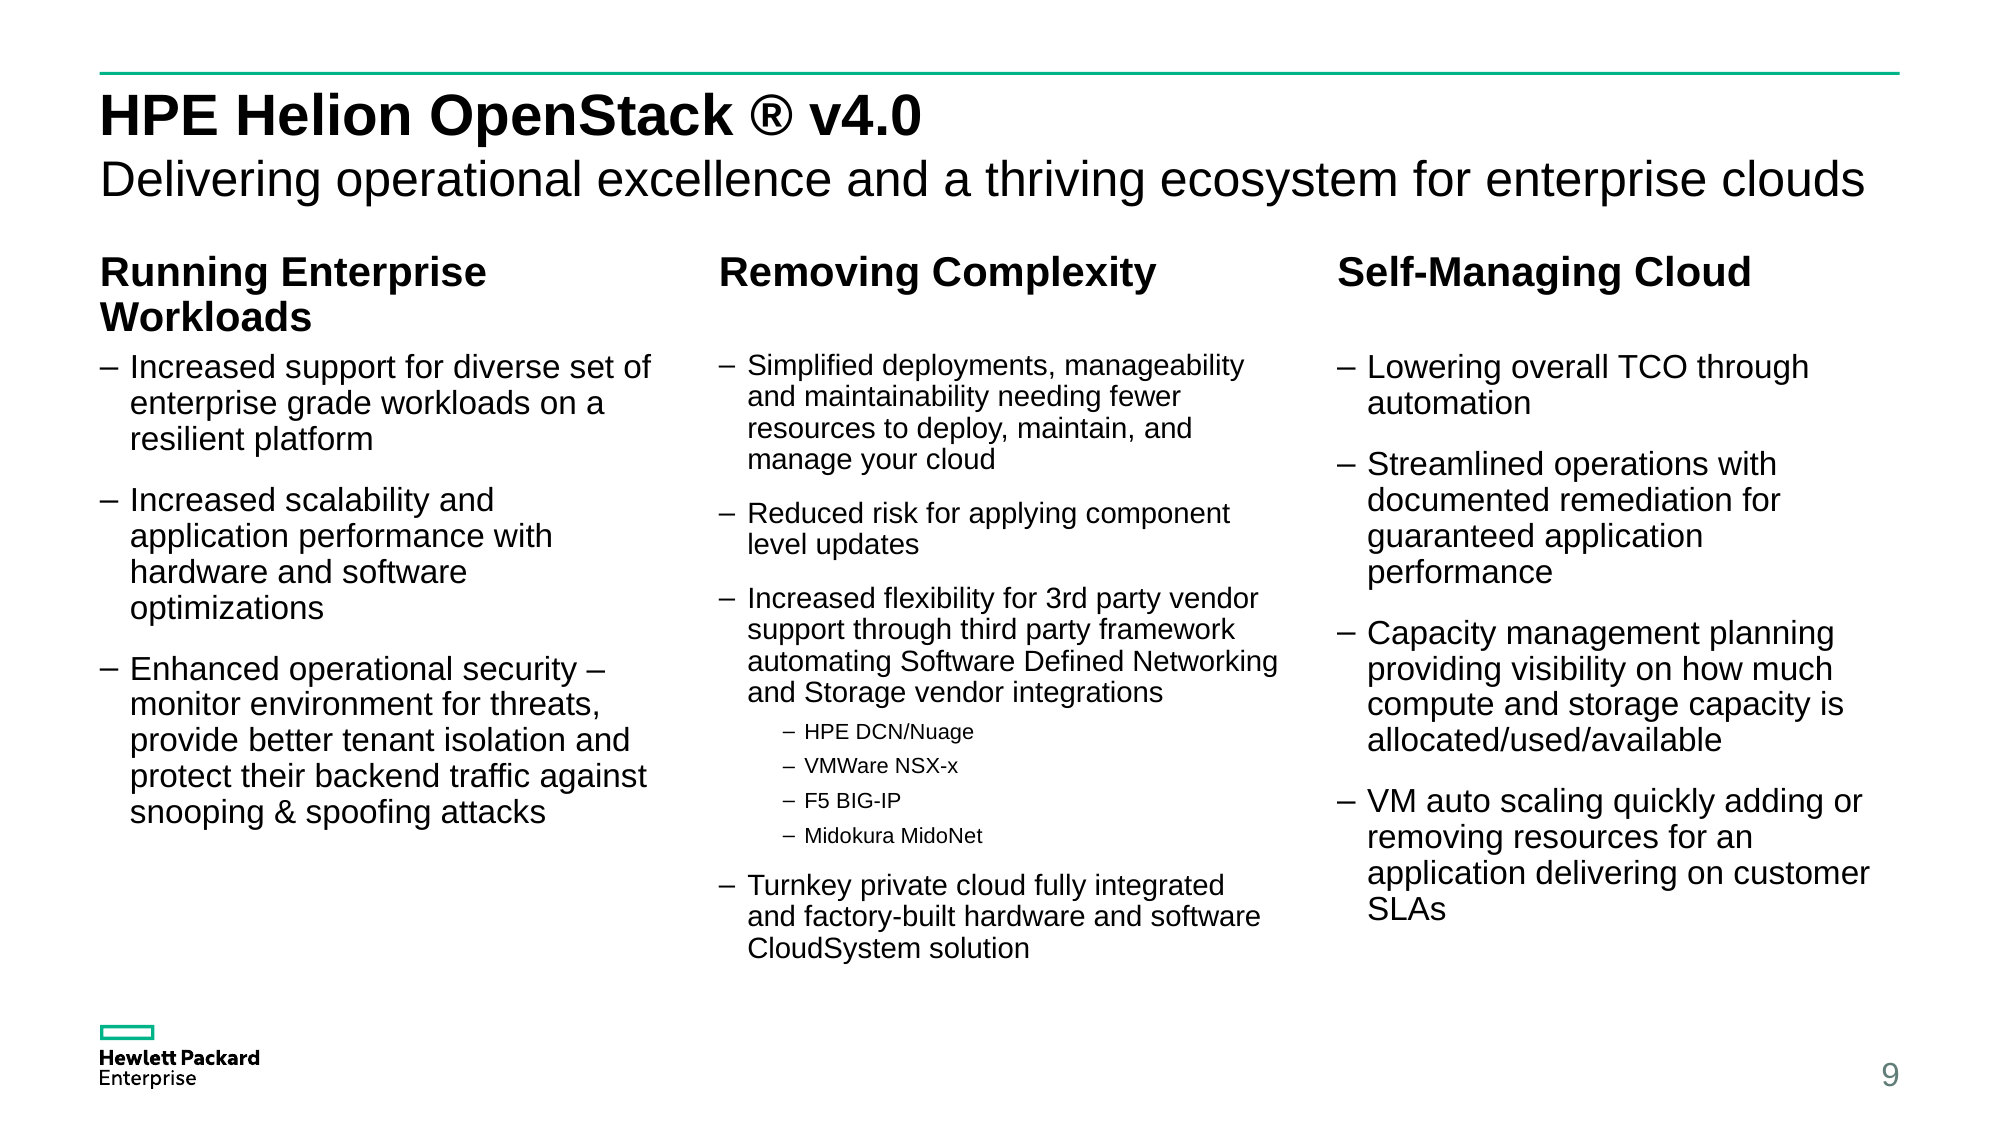

# HPE Helion OpenStack ® v4.0
Delivering operational excellence and a thriving ecosystem for enterprise clouds
Running Enterprise Workloads
Removing Complexity
Self-Managing Cloud
Increased support for diverse set of enterprise grade workloads on a resilient platform
Increased scalability and application performance with hardware and software optimizations
Enhanced operational security – monitor environment for threats, provide better tenant isolation and protect their backend traffic against snooping & spoofing attacks
Simplified deployments, manageability and maintainability needing fewer resources to deploy, maintain, and manage your cloud
Reduced risk for applying component level updates
Increased flexibility for 3rd party vendor support through third party framework automating Software Defined Networking and Storage vendor integrations
HPE DCN/Nuage
VMWare NSX-x
F5 BIG-IP
Midokura MidoNet
Turnkey private cloud fully integrated and factory-built hardware and software CloudSystem solution
Lowering overall TCO through automation
Streamlined operations with documented remediation for guaranteed application performance
Capacity management planning providing visibility on how much compute and storage capacity is allocated/used/available
VM auto scaling quickly adding or removing resources for an application delivering on customer SLAs

9